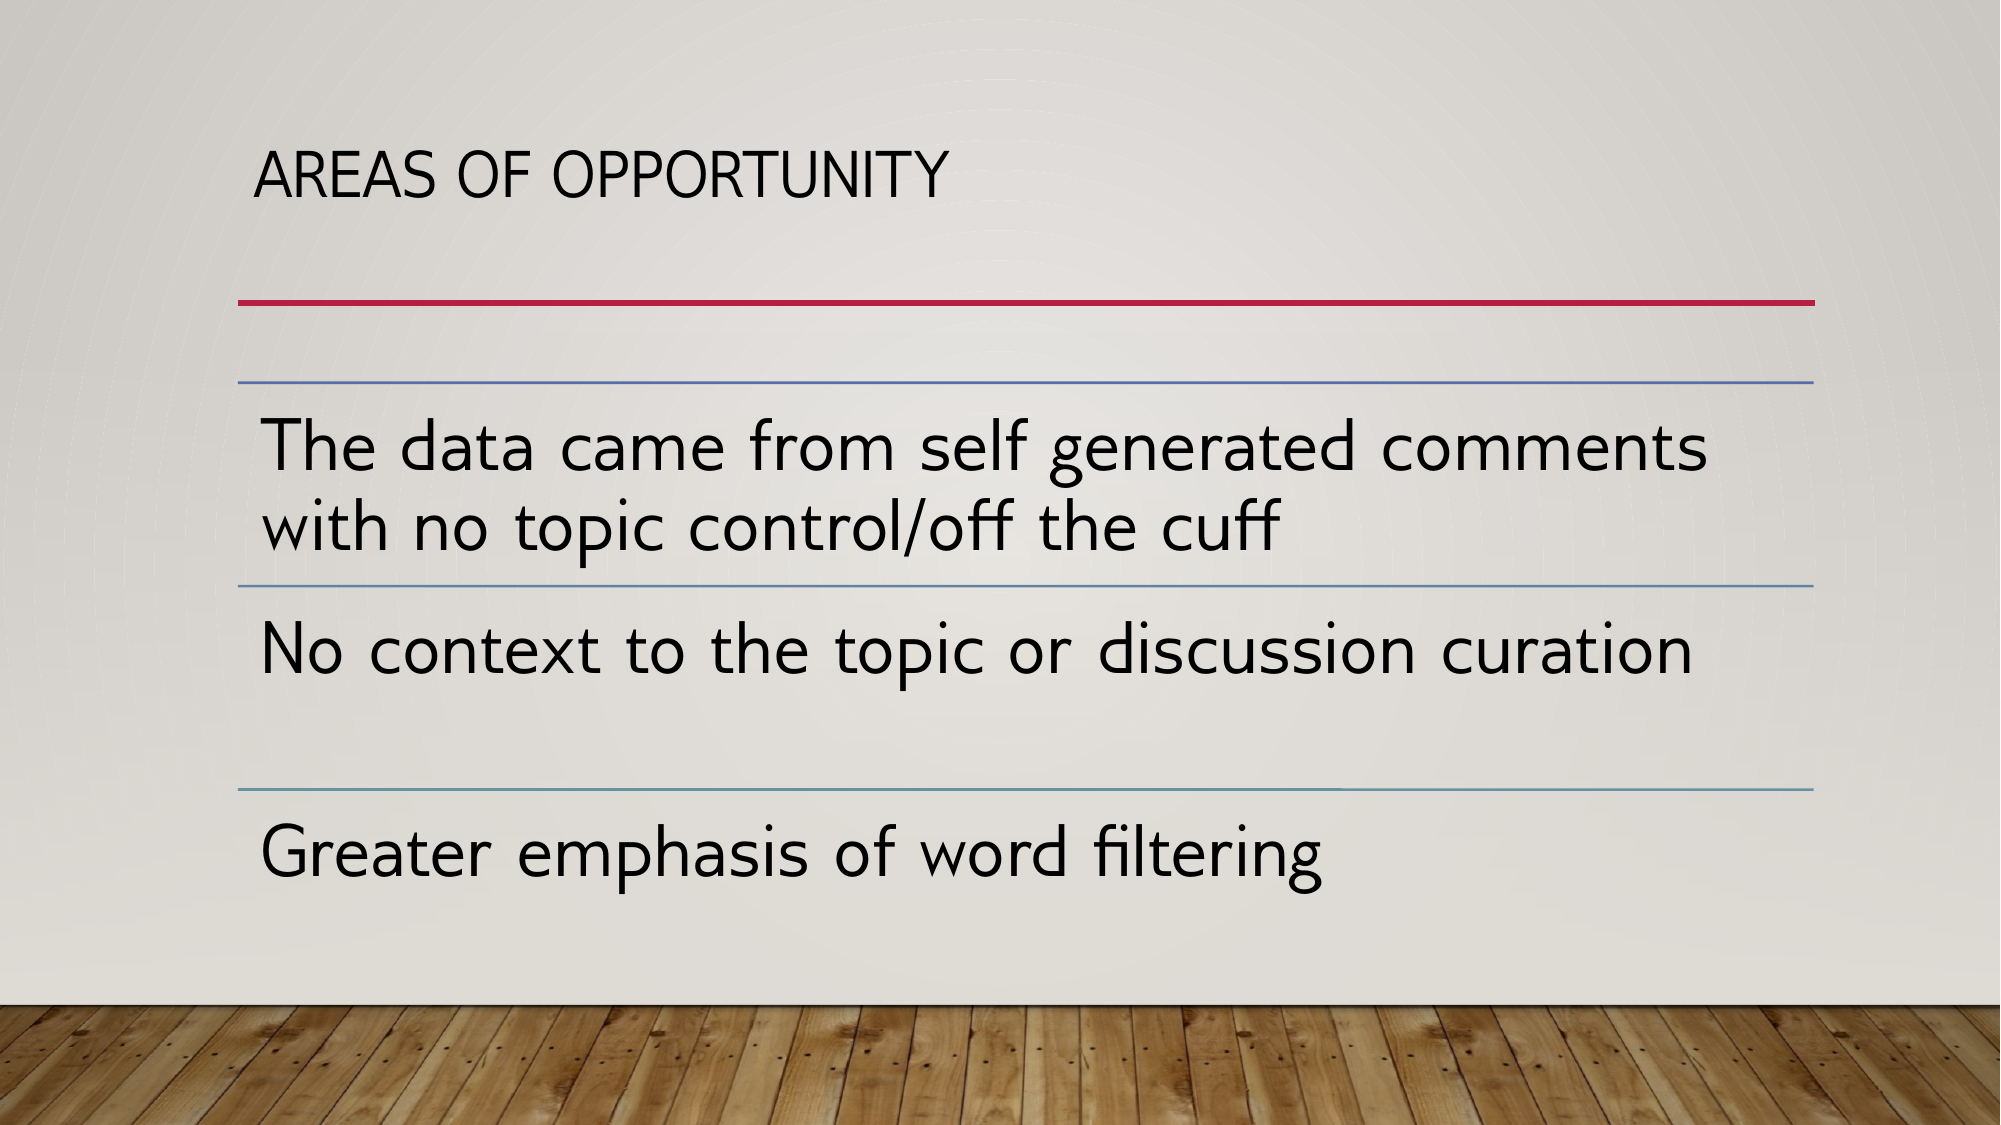

# Areas of Opportunity
The data came from self generated comments with no topic control/off the cuff
No context to the topic or discussion curation
Greater emphasis of word filtering